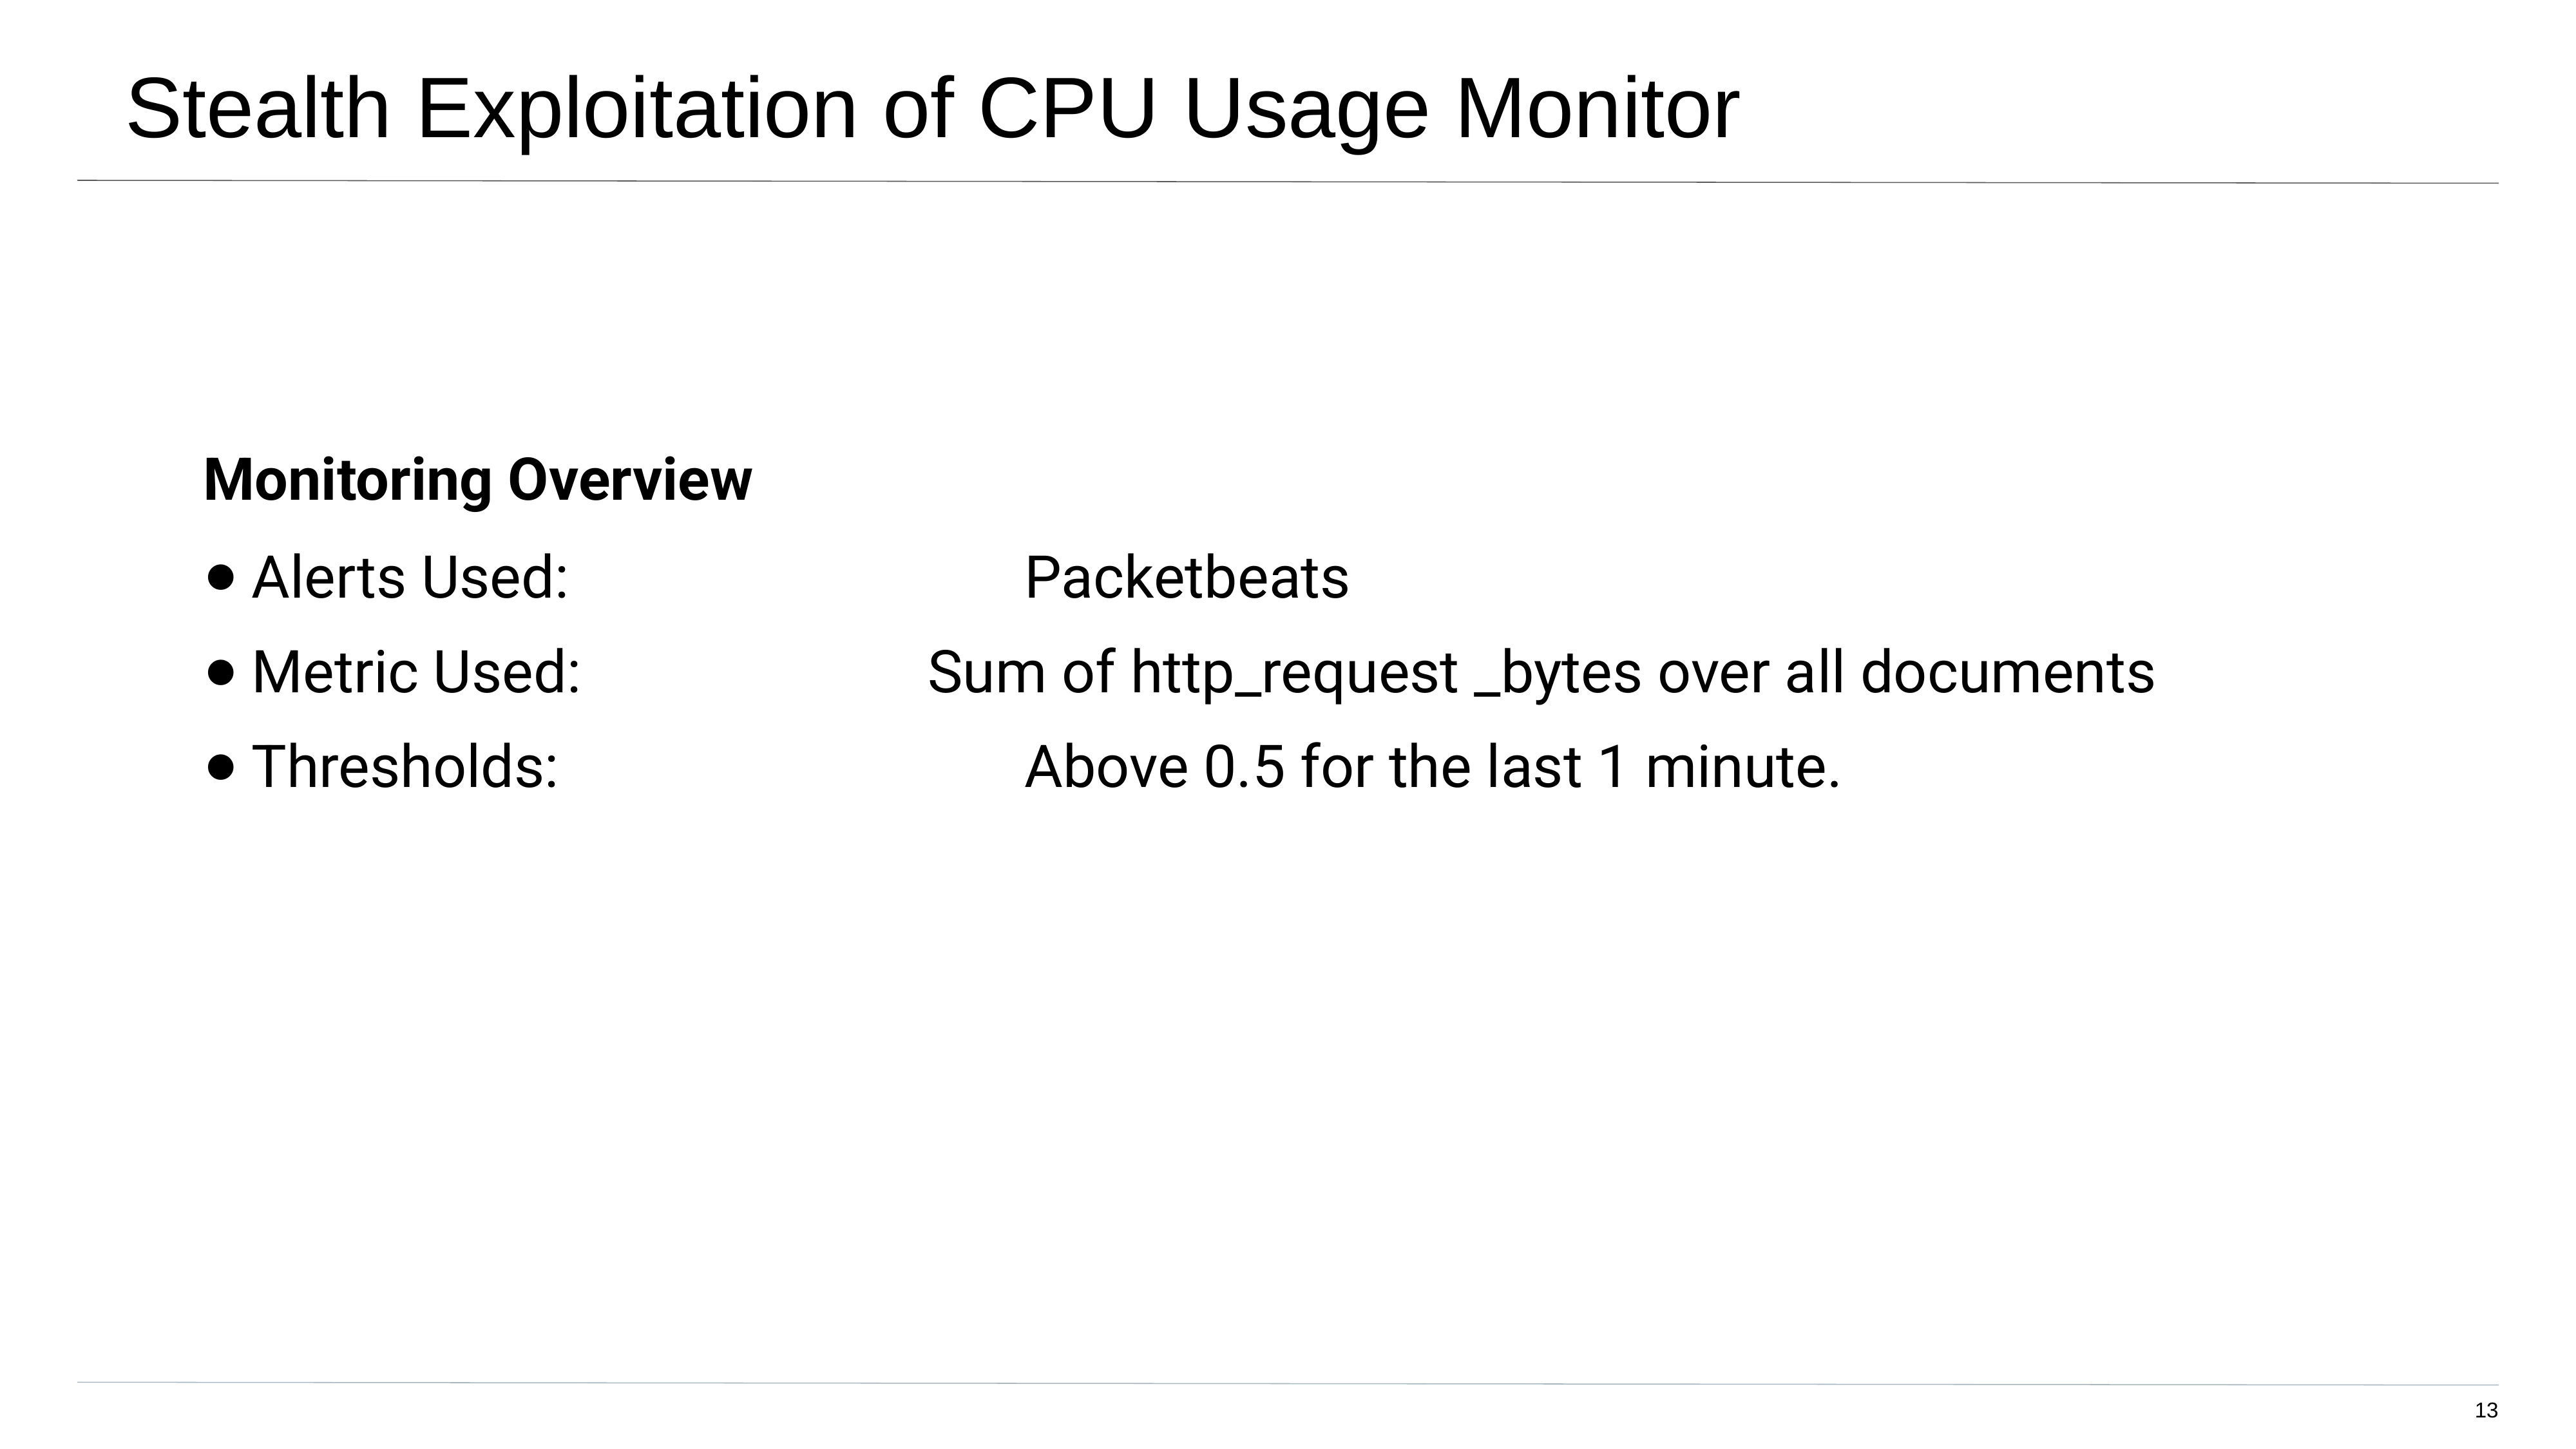

# Stealth Exploitation of CPU Usage Monitor
Monitoring Overview
Alerts Used:					Packetbeats
Metric Used: 				Sum of http_request _bytes over all documents
Thresholds: 					Above 0.5 for the last 1 minute.

13